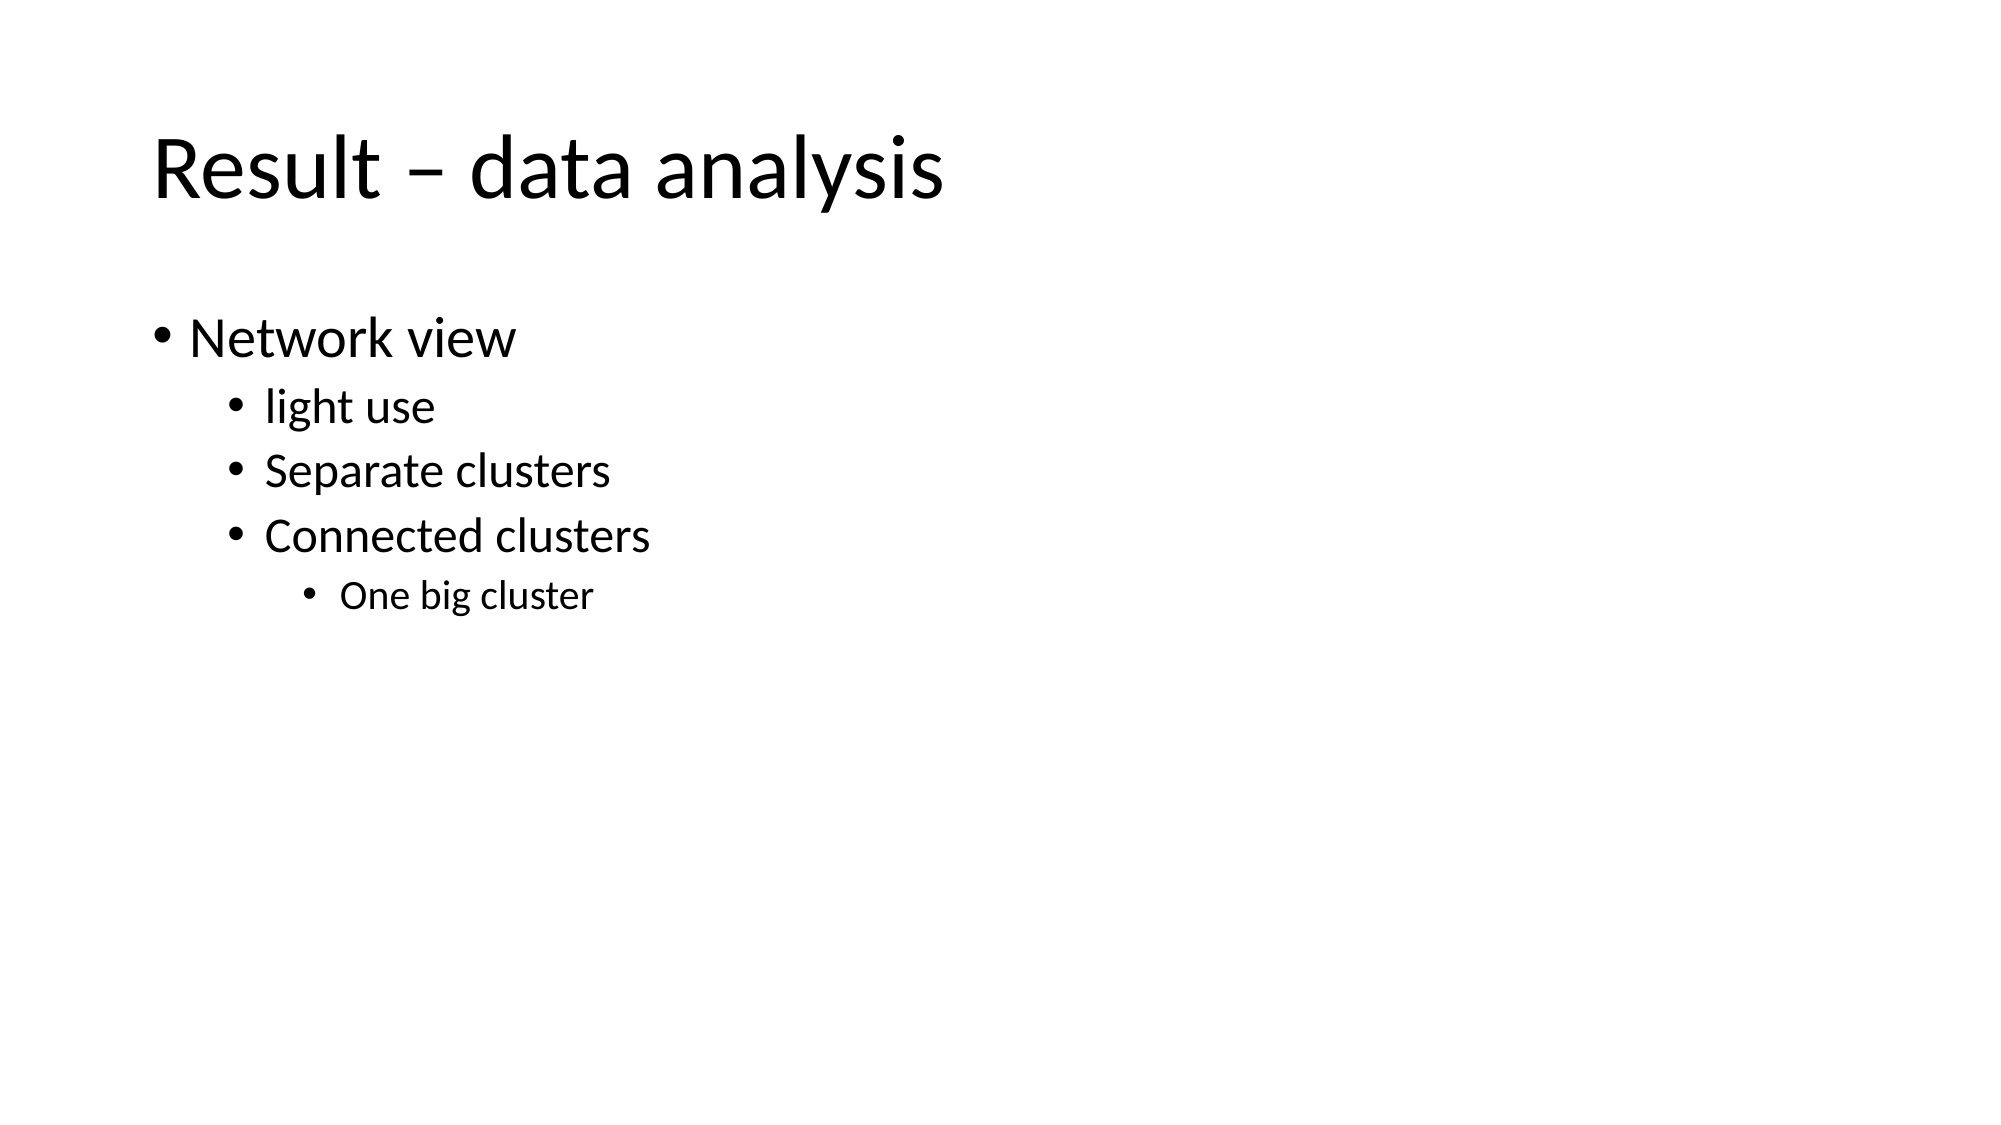

# Result – data analysis
Network view
light use
Separate clusters
Connected clusters
One big cluster